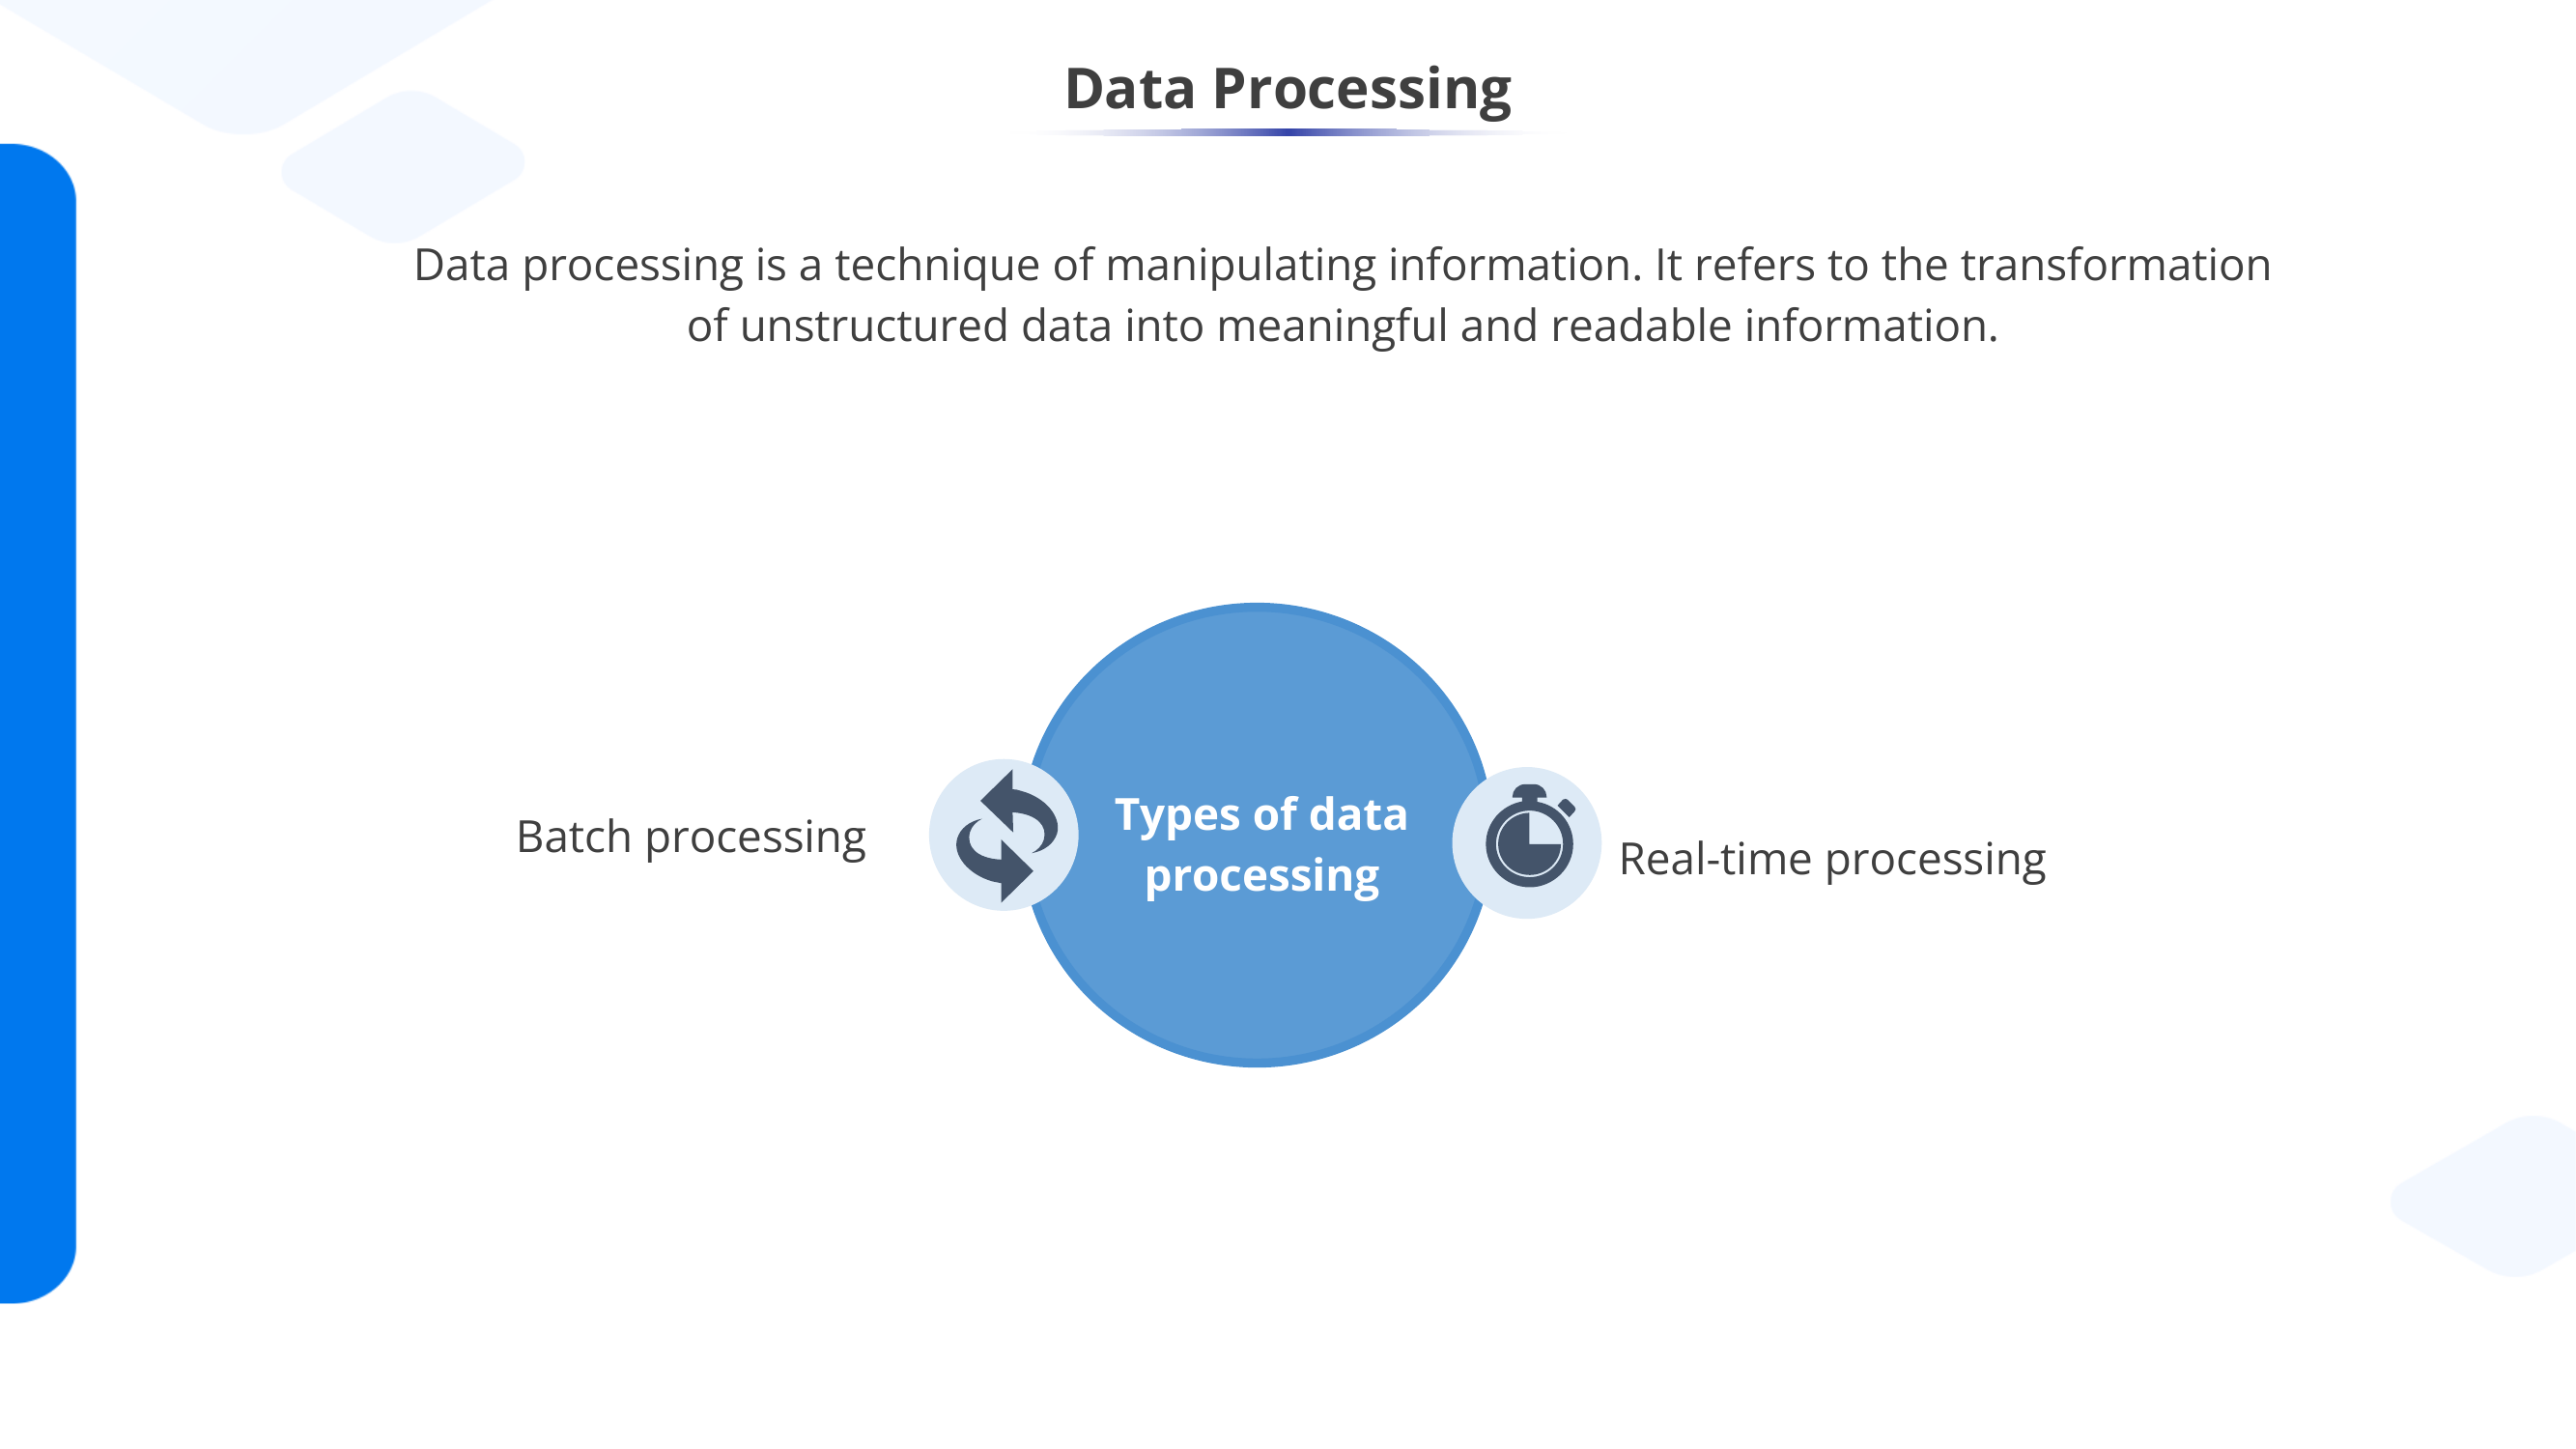

# Data Processing

Data processing is a technique of manipulating information. It refers to the transformation of unstructured data into meaningful and readable information.

Types of data processing
Batch processing
Real-time processing